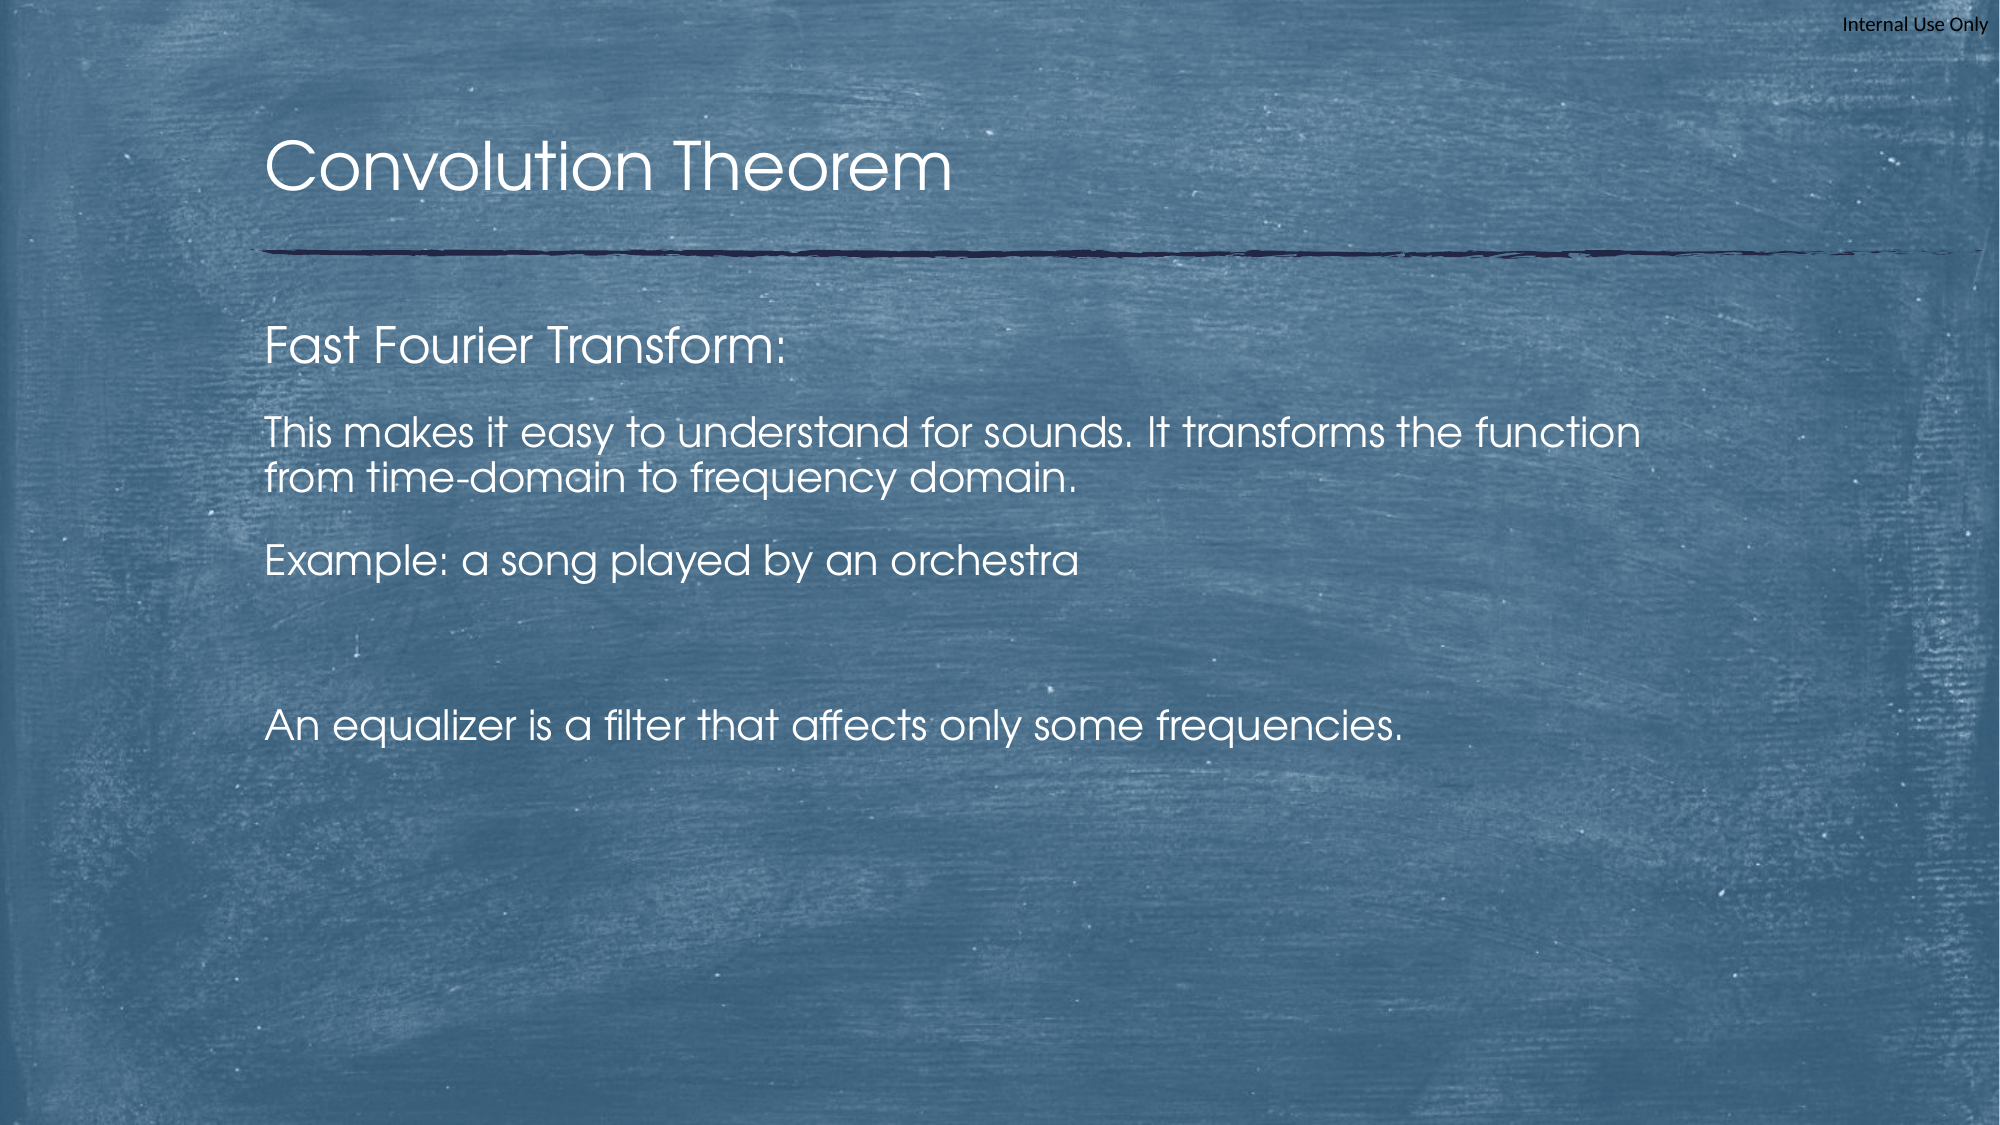

# Convolution Theorem
Fast Fourier Transform:
This makes it easy to understand for sounds. It transforms the function from time-domain to frequency domain.
Example: a song played by an orchestra

An equalizer is a filter that affects only some frequencies.